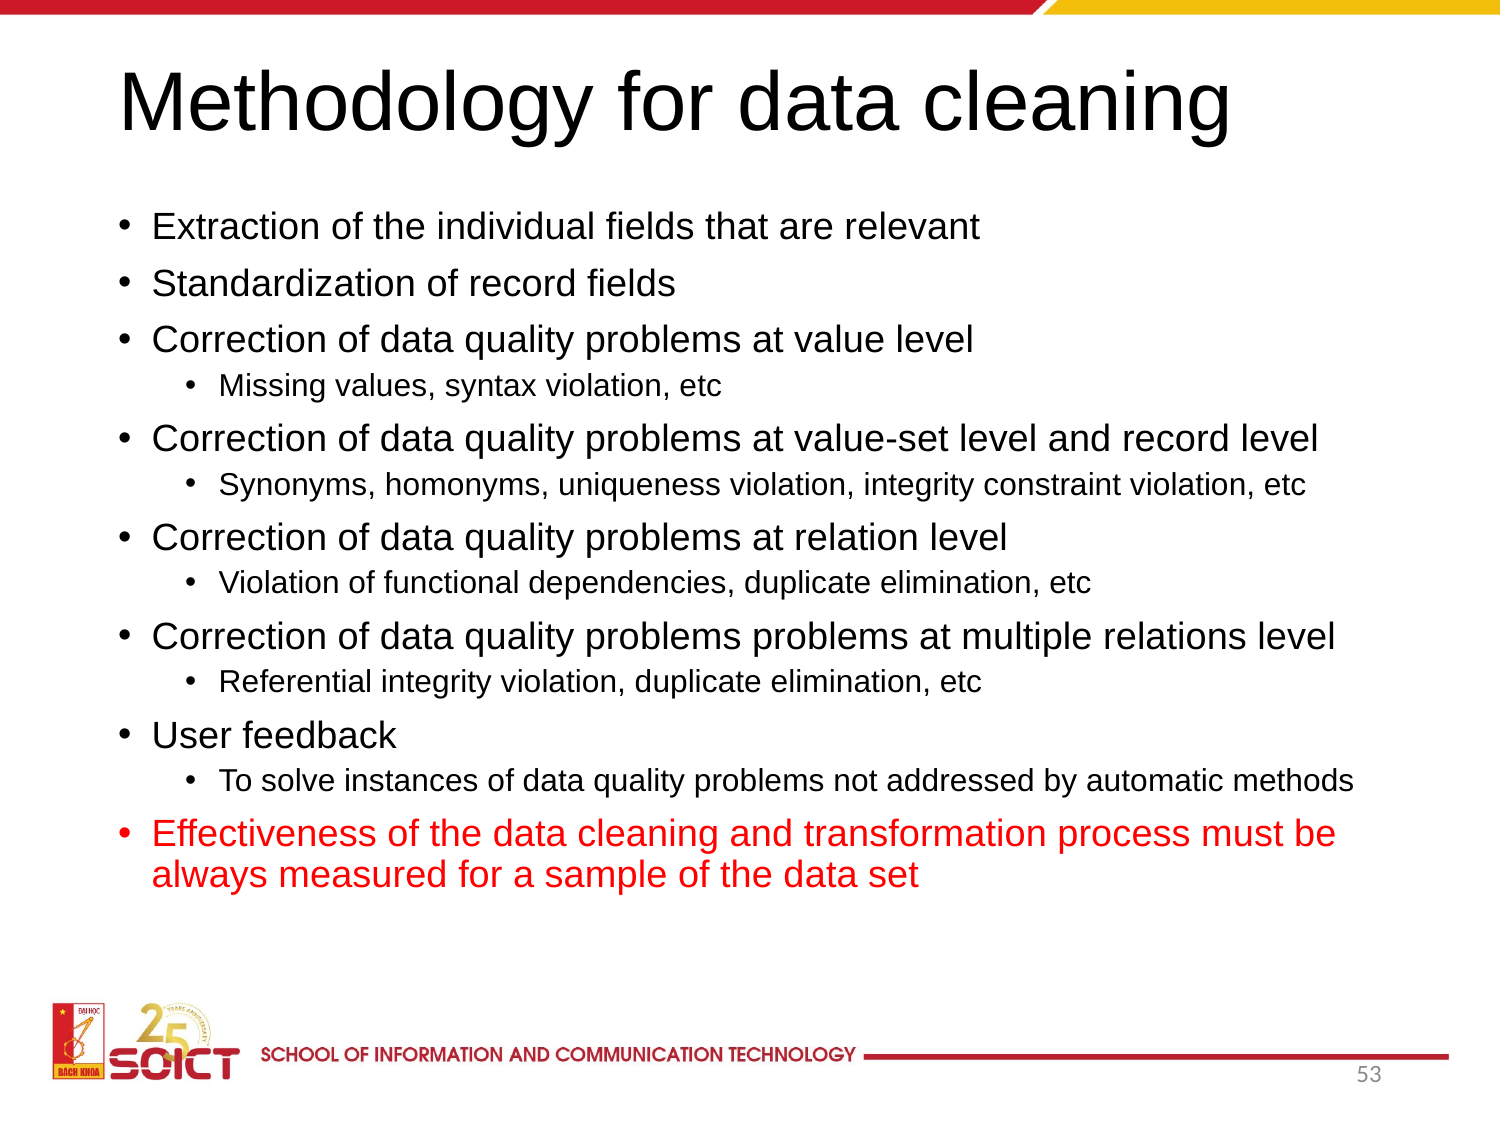

# Methodology for data cleaning
Extraction of the individual fields that are relevant
Standardization of record fields
Correction of data quality problems at value level
Missing values, syntax violation, etc
Correction of data quality problems at value-set level and record level
Synonyms, homonyms, uniqueness violation, integrity constraint violation, etc
Correction of data quality problems at relation level
Violation of functional dependencies, duplicate elimination, etc
Correction of data quality problems problems at multiple relations level
Referential integrity violation, duplicate elimination, etc
User feedback
To solve instances of data quality problems not addressed by automatic methods
Effectiveness of the data cleaning and transformation process must be always measured for a sample of the data set
53